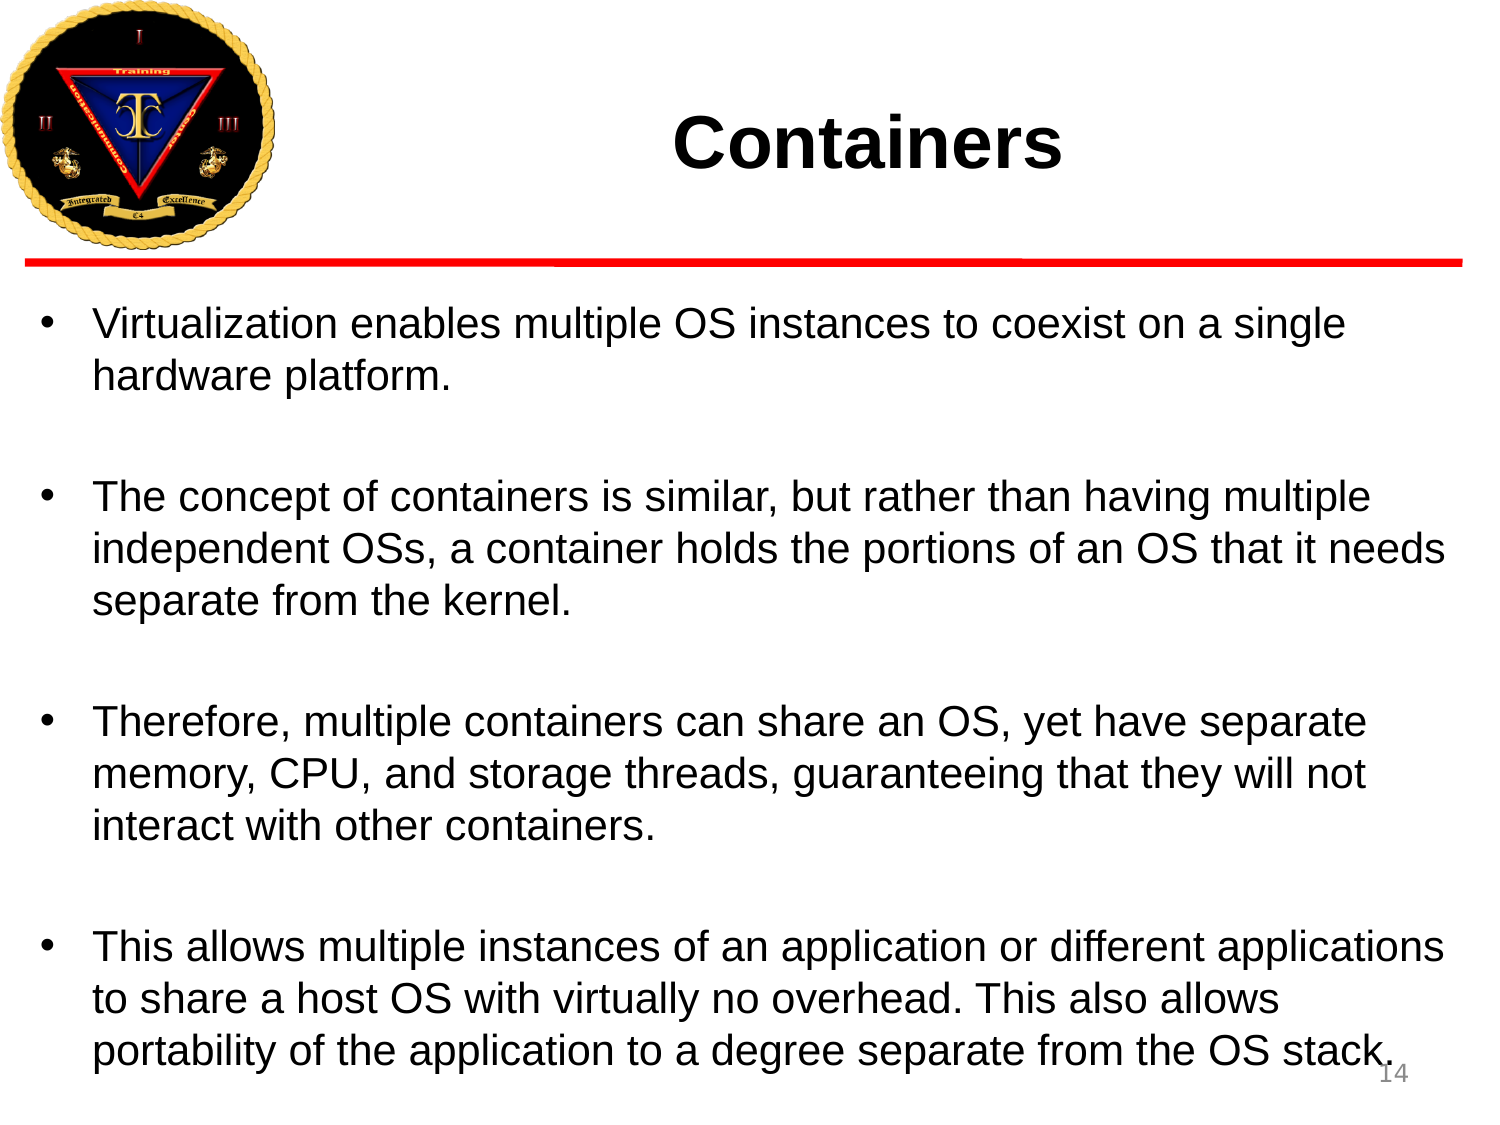

# Containers
Virtualization enables multiple OS instances to coexist on a single hardware platform.

The concept of containers is similar, but rather than having multiple independent OSs, a container holds the portions of an OS that it needs separate from the kernel.

Therefore, multiple containers can share an OS, yet have separate memory, CPU, and storage threads, guaranteeing that they will not interact with other containers.

This allows multiple instances of an application or different applications to share a host OS with virtually no overhead. This also allows portability of the application to a degree separate from the OS stack.
14